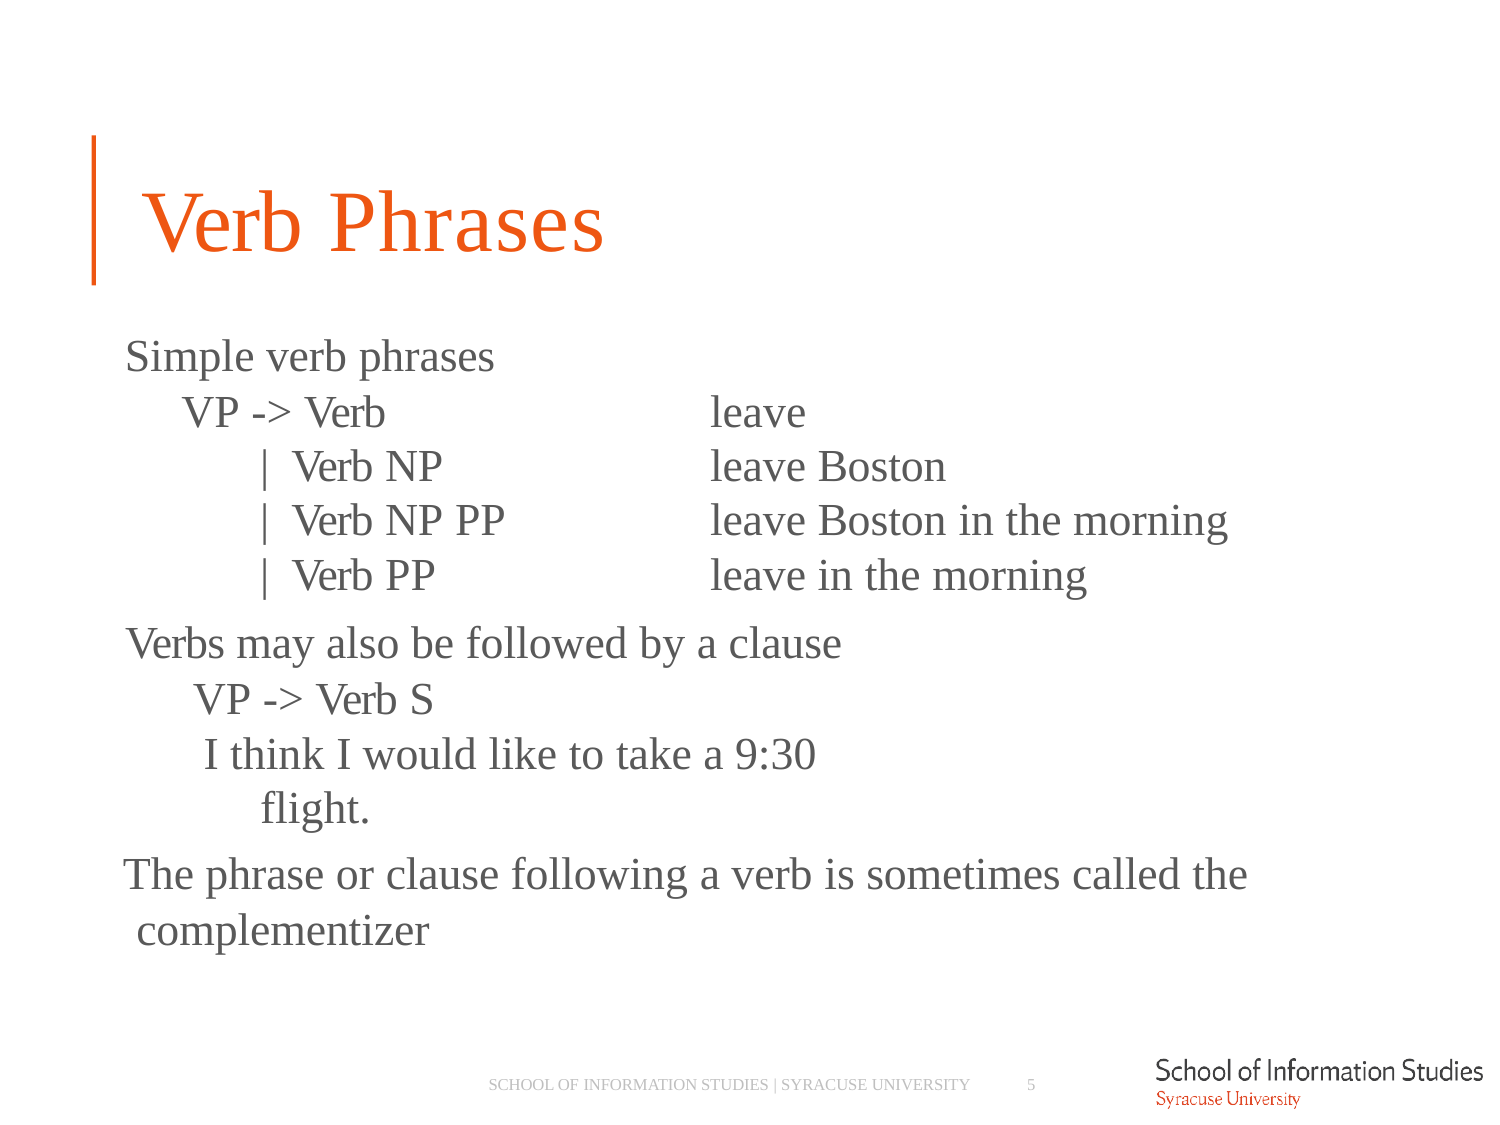

# Verb Phrases
Simple verb phrases  VP -> Verb
leave
| | | Verb NP | leave Boston |
| --- | --- | --- |
| | | Verb NP PP | leave Boston in the morning |
| | | Verb PP | leave in the morning |
Verbs may also be followed by a clause  VP -> Verb S
I think I would like to take a 9:30 flight.
The phrase or clause following a verb is sometimes called the  complementizer
5
SCHOOL OF INFORMATION STUDIES | SYRACUSE UNIVERSITY